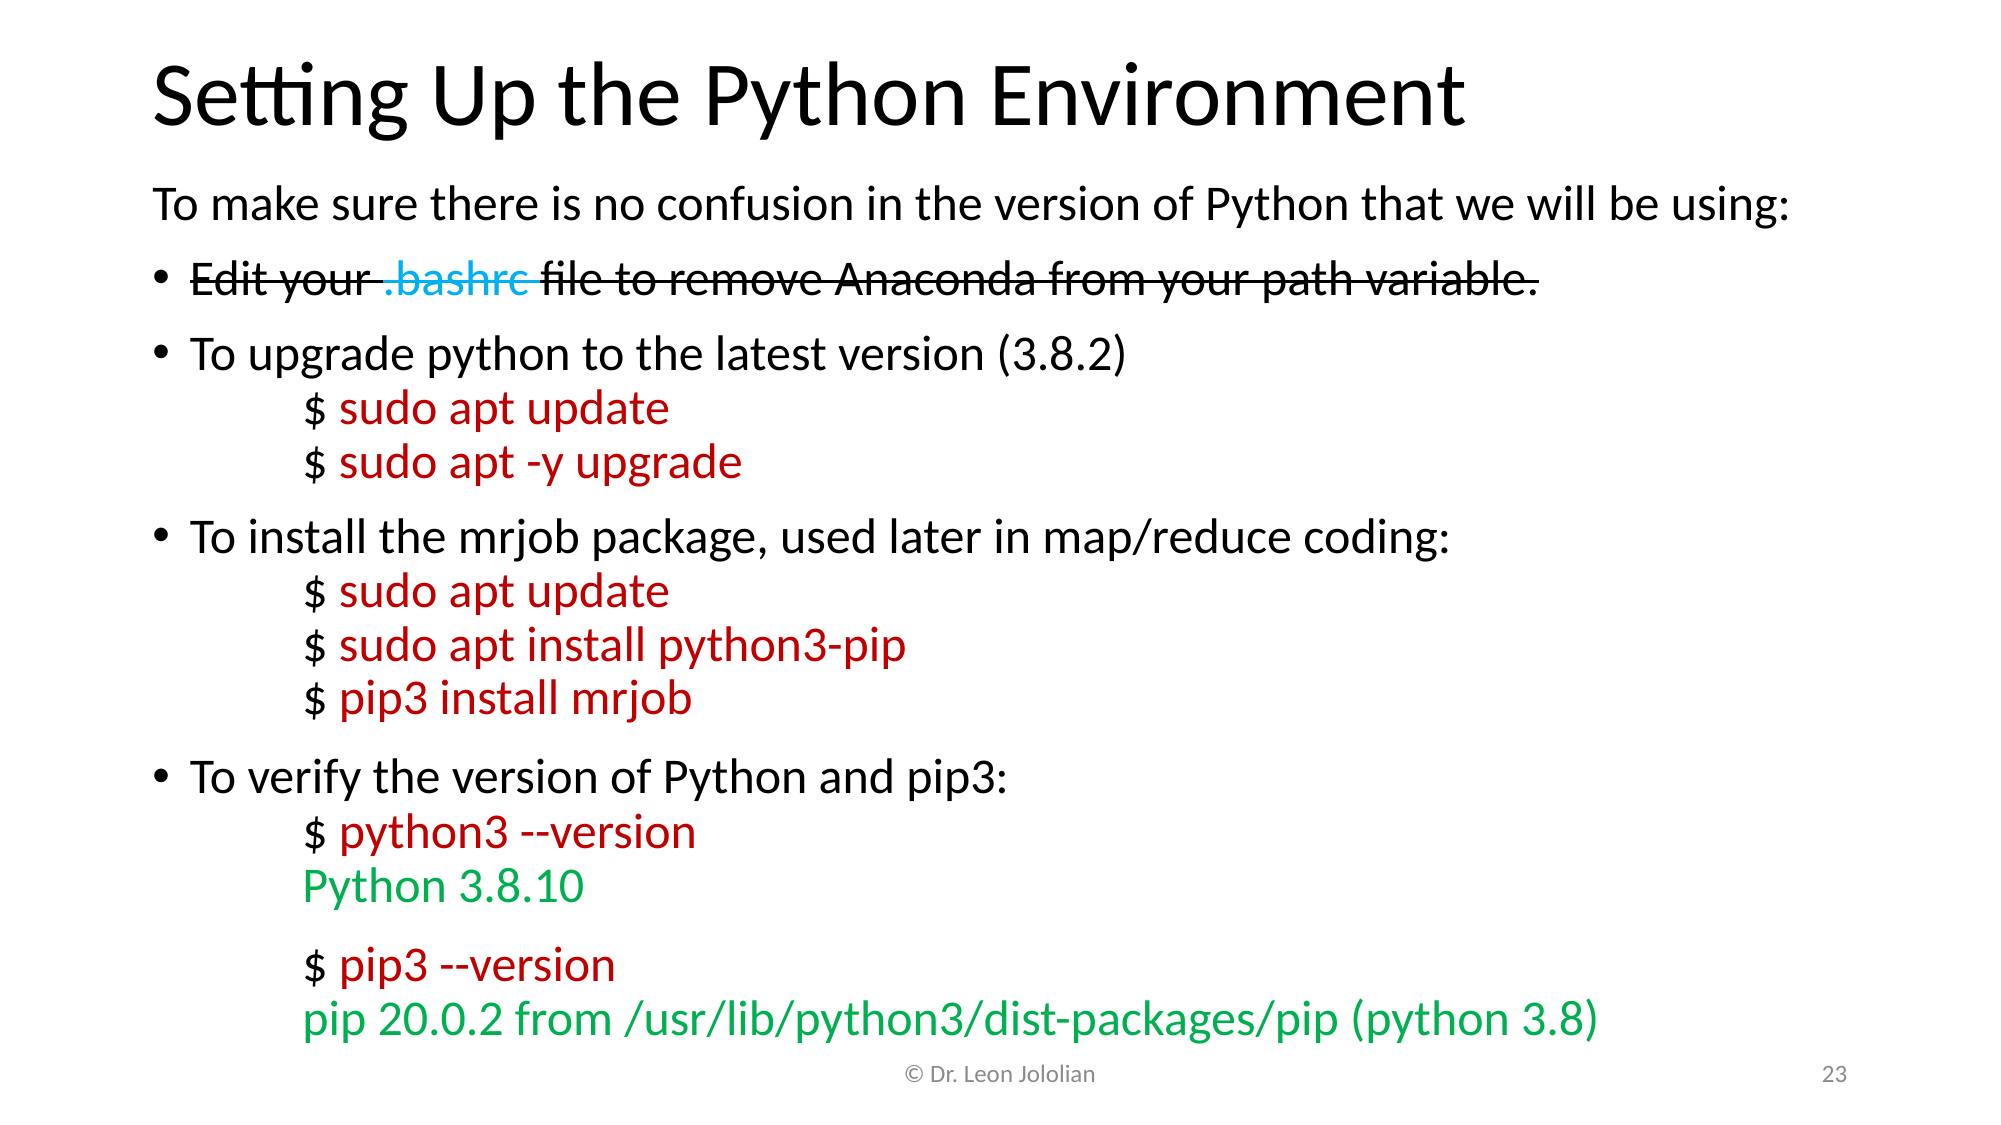

# Setting Up the Python Environment
To make sure there is no confusion in the version of Python that we will be using:
Edit your .bashrc file to remove Anaconda from your path variable.
To upgrade python to the latest version (3.8.2)
	$ sudo apt update
	$ sudo apt -y upgrade
To install the mrjob package, used later in map/reduce coding:
	$ sudo apt update
	$ sudo apt install python3-pip
	$ pip3 install mrjob
To verify the version of Python and pip3:
	$ python3 --version
	Python 3.8.10
	$ pip3 --version
	pip 20.0.2 from /usr/lib/python3/dist-packages/pip (python 3.8)
© Dr. Leon Jololian
23